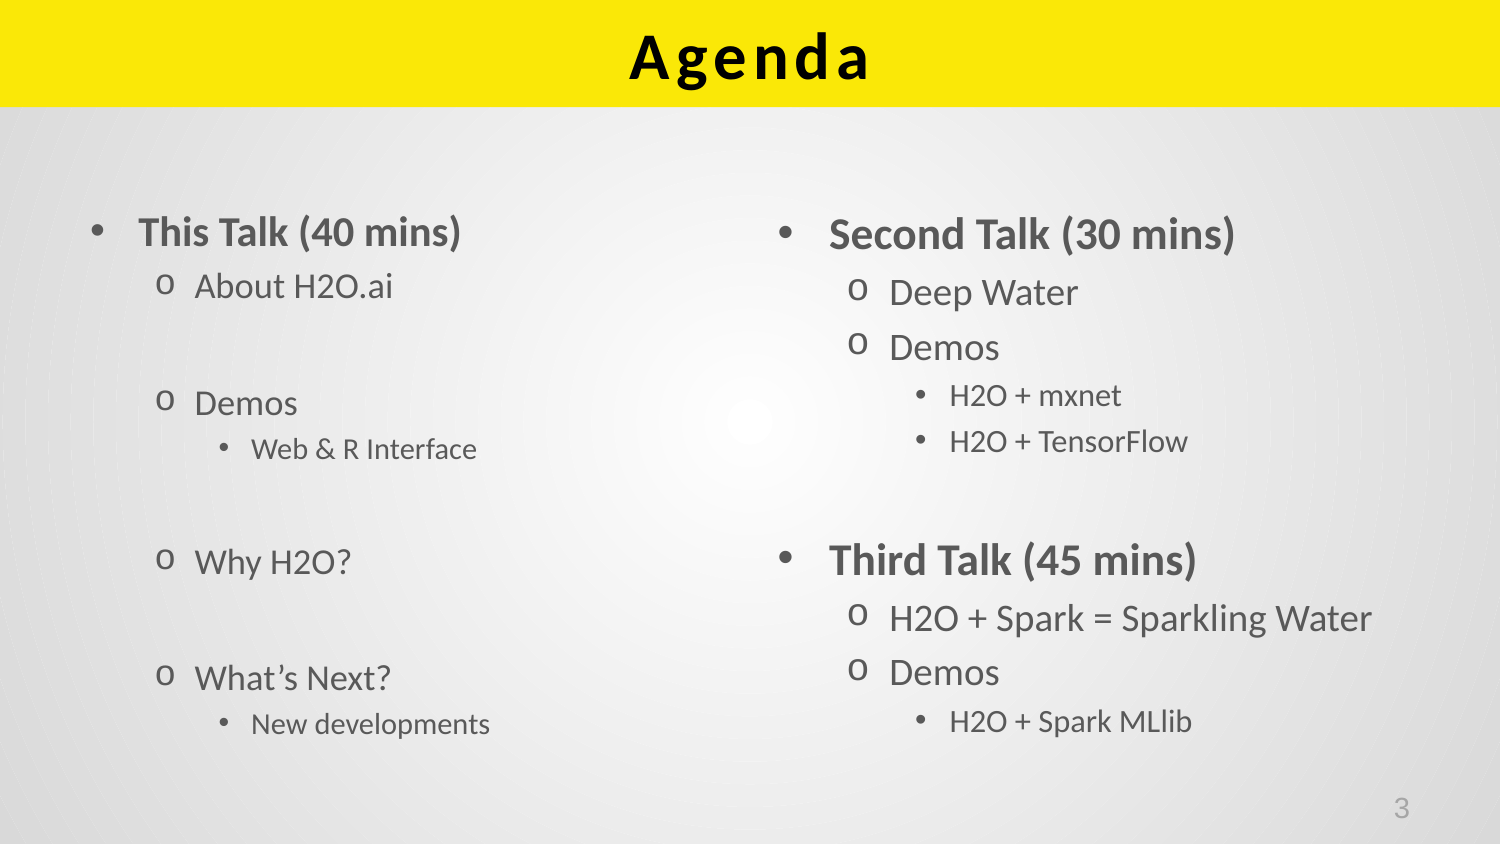

# Agenda
This Talk (40 mins)
About H2O.ai

Demos
Web & R Interface

Why H2O?

What’s Next?
New developments
Second Talk (30 mins)
Deep Water
Demos
H2O + mxnet
H2O + TensorFlow

Third Talk (45 mins)
H2O + Spark = Sparkling Water
Demos
H2O + Spark MLlib
3